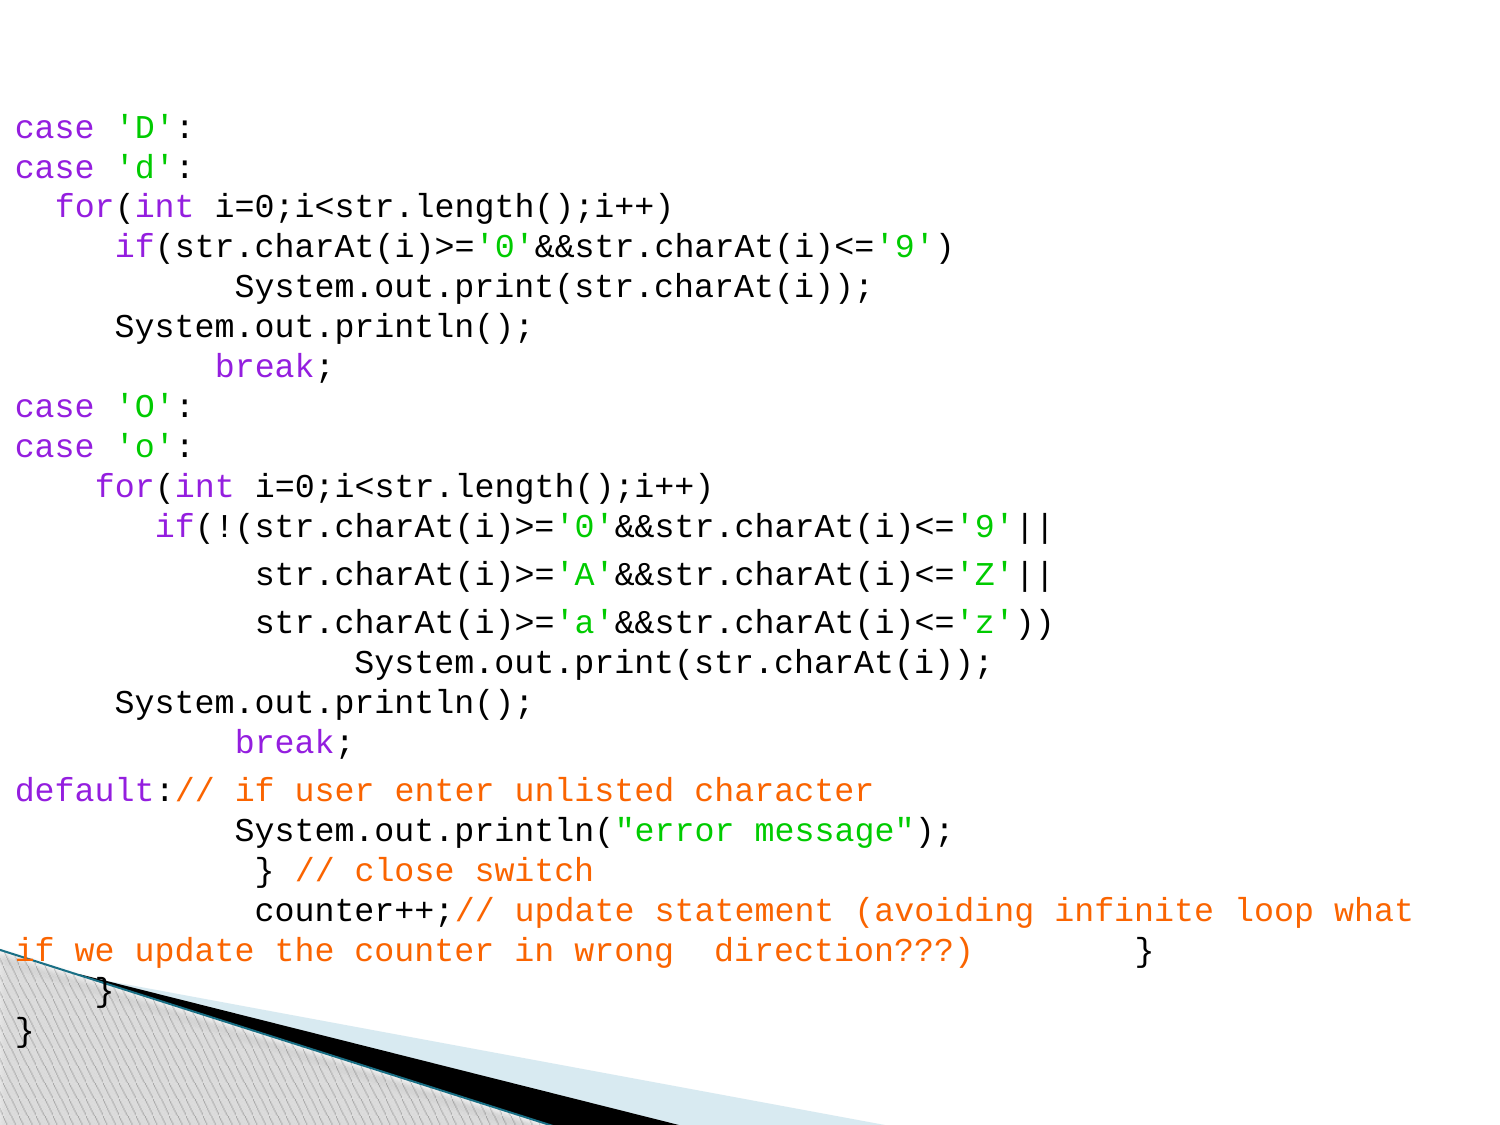

case 'D':
case 'd':
  for(int i=0;i<str.length();i++)
     if(str.charAt(i)>='0'&&str.charAt(i)<='9')
           System.out.print(str.charAt(i));
     System.out.println();
          break;
case 'O':
case 'o':
    for(int i=0;i<str.length();i++)
       if(!(str.charAt(i)>='0'&&str.charAt(i)<='9'||
            str.charAt(i)>='A'&&str.charAt(i)<='Z'||
            str.charAt(i)>='a'&&str.charAt(i)<='z'))
                 System.out.print(str.charAt(i));
     System.out.println();
           break;
default:// if user enter unlisted character
           System.out.println("error message");
            } // close switch
            counter++;// update statement (avoiding infinite loop what if we update the counter in wrong  direction???)        }
    }
}